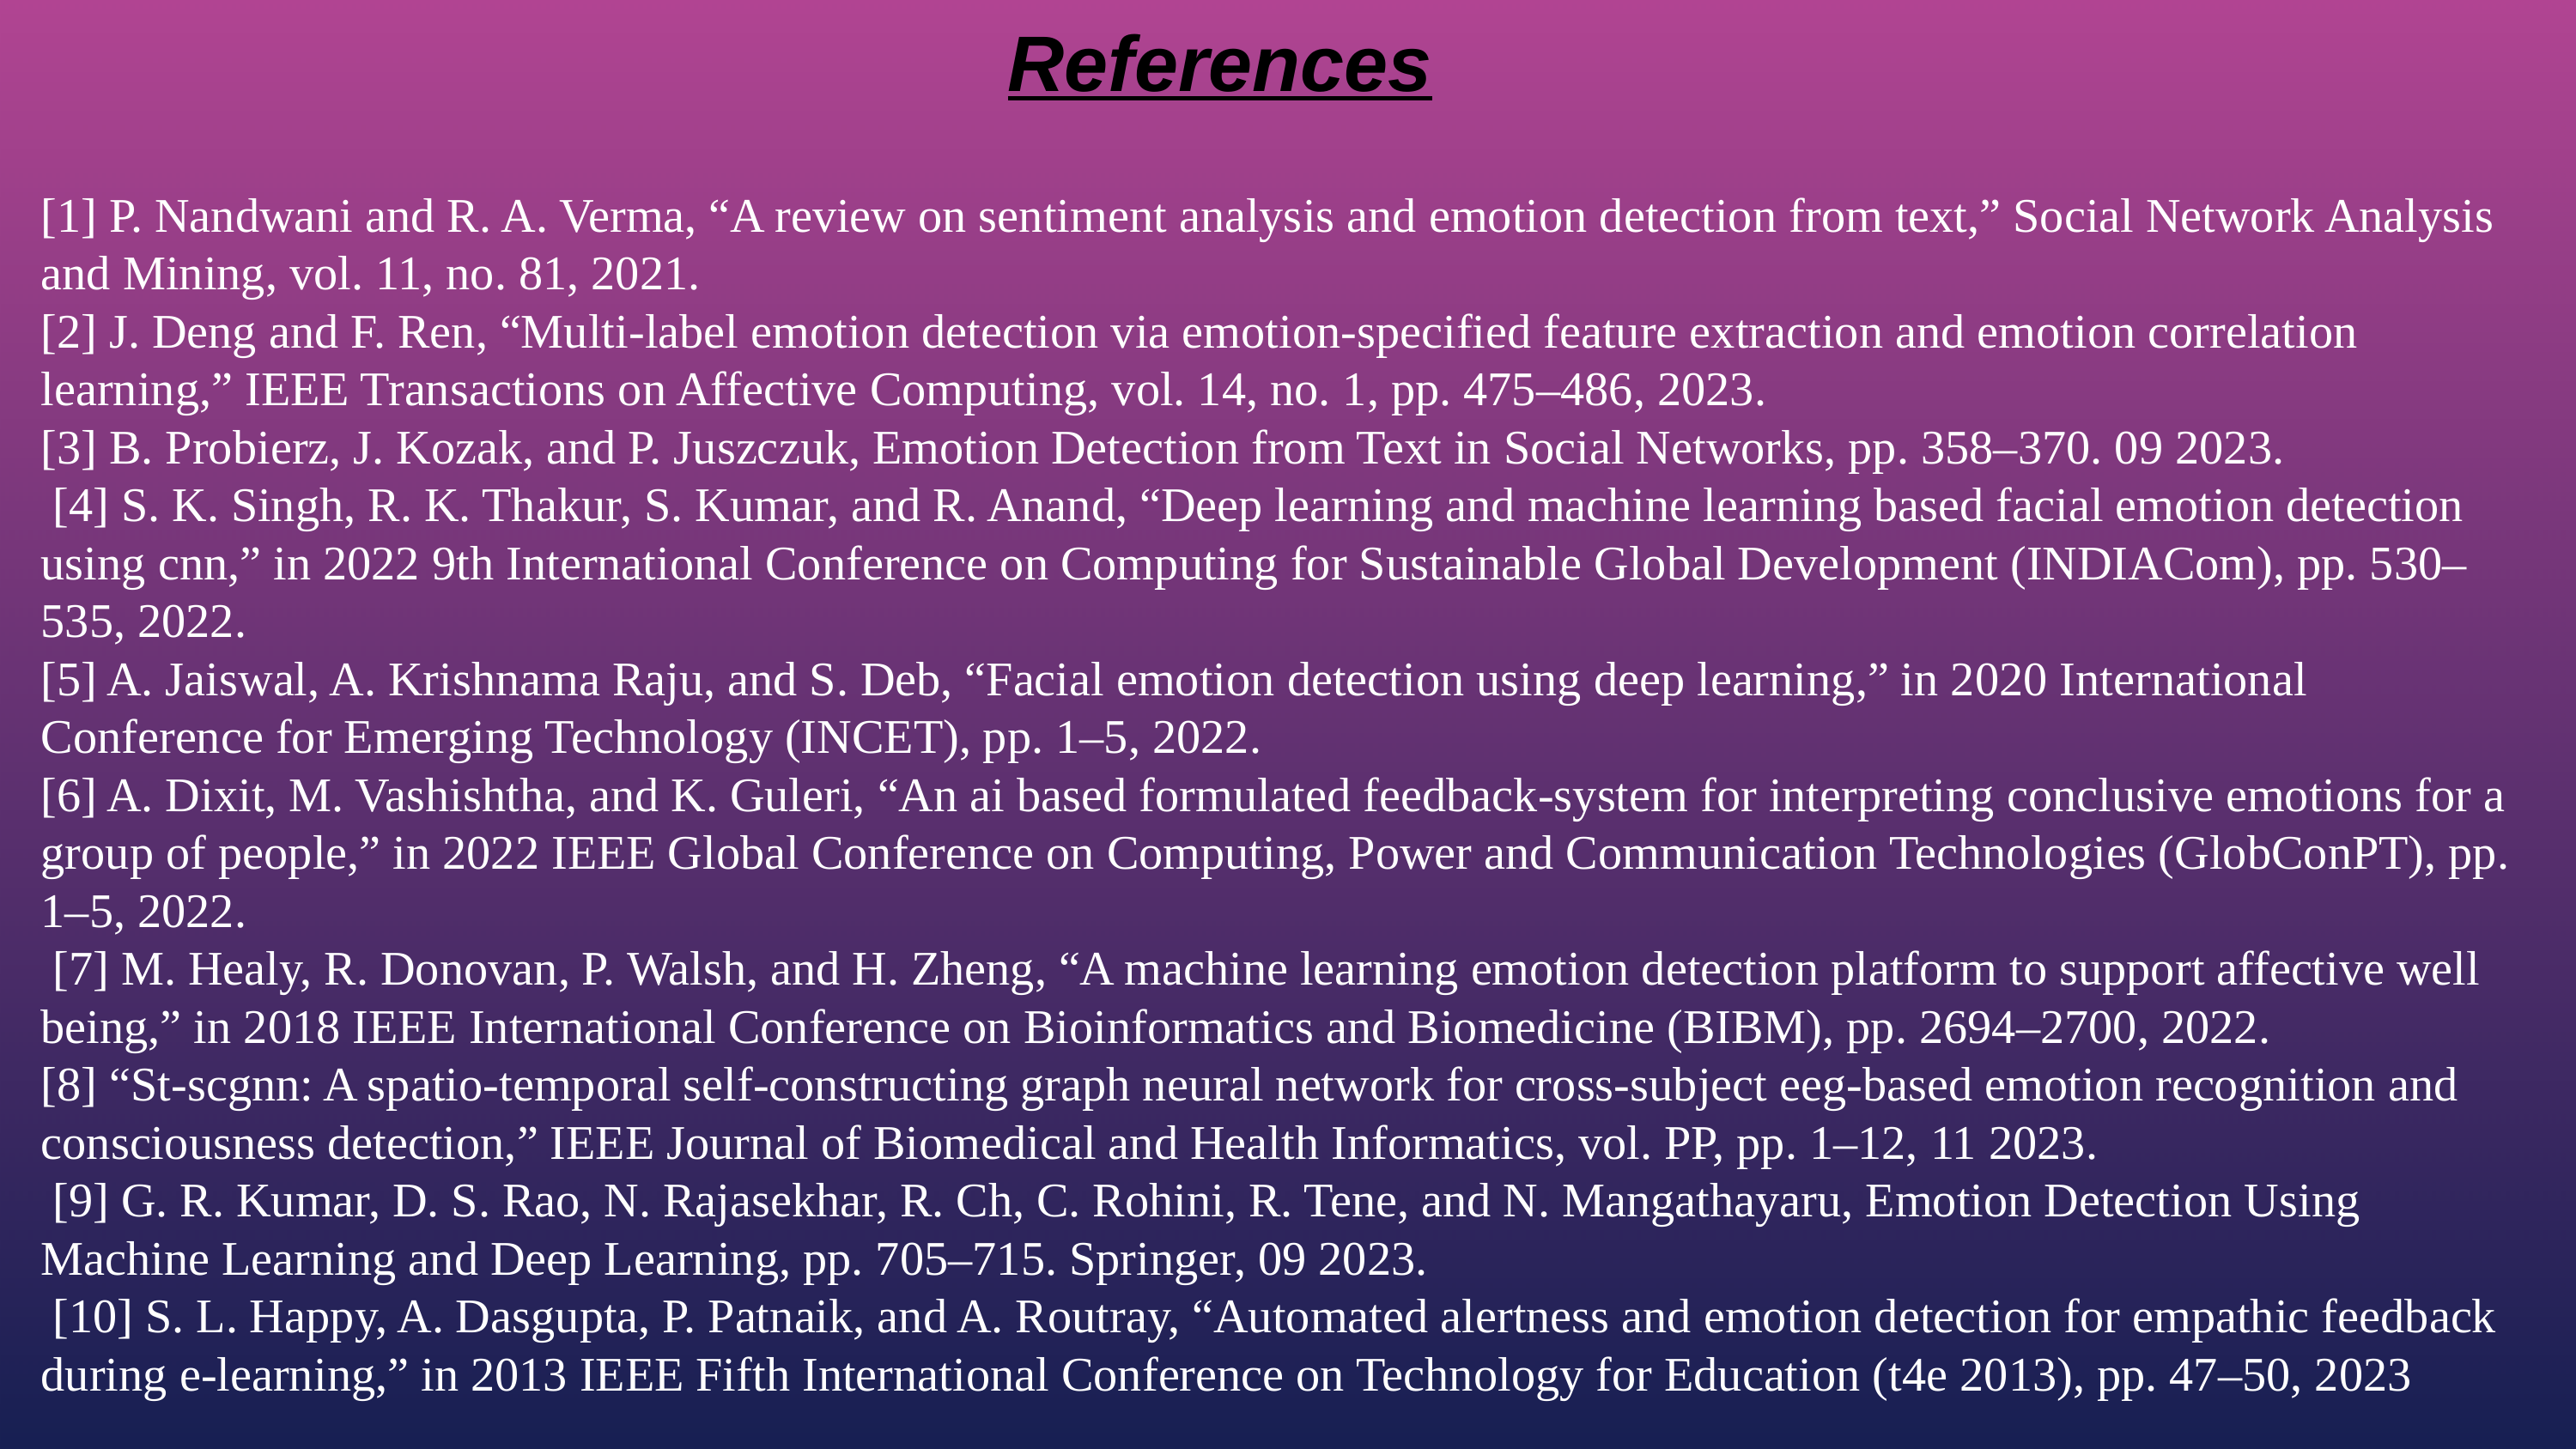

References
[1] P. Nandwani and R. A. Verma, “A review on sentiment analysis and emotion detection from text,” Social Network Analysis and Mining, vol. 11, no. 81, 2021.
[2] J. Deng and F. Ren, “Multi-label emotion detection via emotion-specified feature extraction and emotion correlation learning,” IEEE Transactions on Affective Computing, vol. 14, no. 1, pp. 475–486, 2023.
[3] B. Probierz, J. Kozak, and P. Juszczuk, Emotion Detection from Text in Social Networks, pp. 358–370. 09 2023.
 [4] S. K. Singh, R. K. Thakur, S. Kumar, and R. Anand, “Deep learning and machine learning based facial emotion detection using cnn,” in 2022 9th International Conference on Computing for Sustainable Global Development (INDIACom), pp. 530–535, 2022.
[5] A. Jaiswal, A. Krishnama Raju, and S. Deb, “Facial emotion detection using deep learning,” in 2020 International Conference for Emerging Technology (INCET), pp. 1–5, 2022.
[6] A. Dixit, M. Vashishtha, and K. Guleri, “An ai based formulated feedback-system for interpreting conclusive emotions for a group of people,” in 2022 IEEE Global Conference on Computing, Power and Communication Technologies (GlobConPT), pp. 1–5, 2022.
 [7] M. Healy, R. Donovan, P. Walsh, and H. Zheng, “A machine learning emotion detection platform to support affective well being,” in 2018 IEEE International Conference on Bioinformatics and Biomedicine (BIBM), pp. 2694–2700, 2022.
[8] “St-scgnn: A spatio-temporal self-constructing graph neural network for cross-subject eeg-based emotion recognition and consciousness detection,” IEEE Journal of Biomedical and Health Informatics, vol. PP, pp. 1–12, 11 2023.
 [9] G. R. Kumar, D. S. Rao, N. Rajasekhar, R. Ch, C. Rohini, R. Tene, and N. Mangathayaru, Emotion Detection Using Machine Learning and Deep Learning, pp. 705–715. Springer, 09 2023.
 [10] S. L. Happy, A. Dasgupta, P. Patnaik, and A. Routray, “Automated alertness and emotion detection for empathic feedback during e-learning,” in 2013 IEEE Fifth International Conference on Technology for Education (t4e 2013), pp. 47–50, 2023